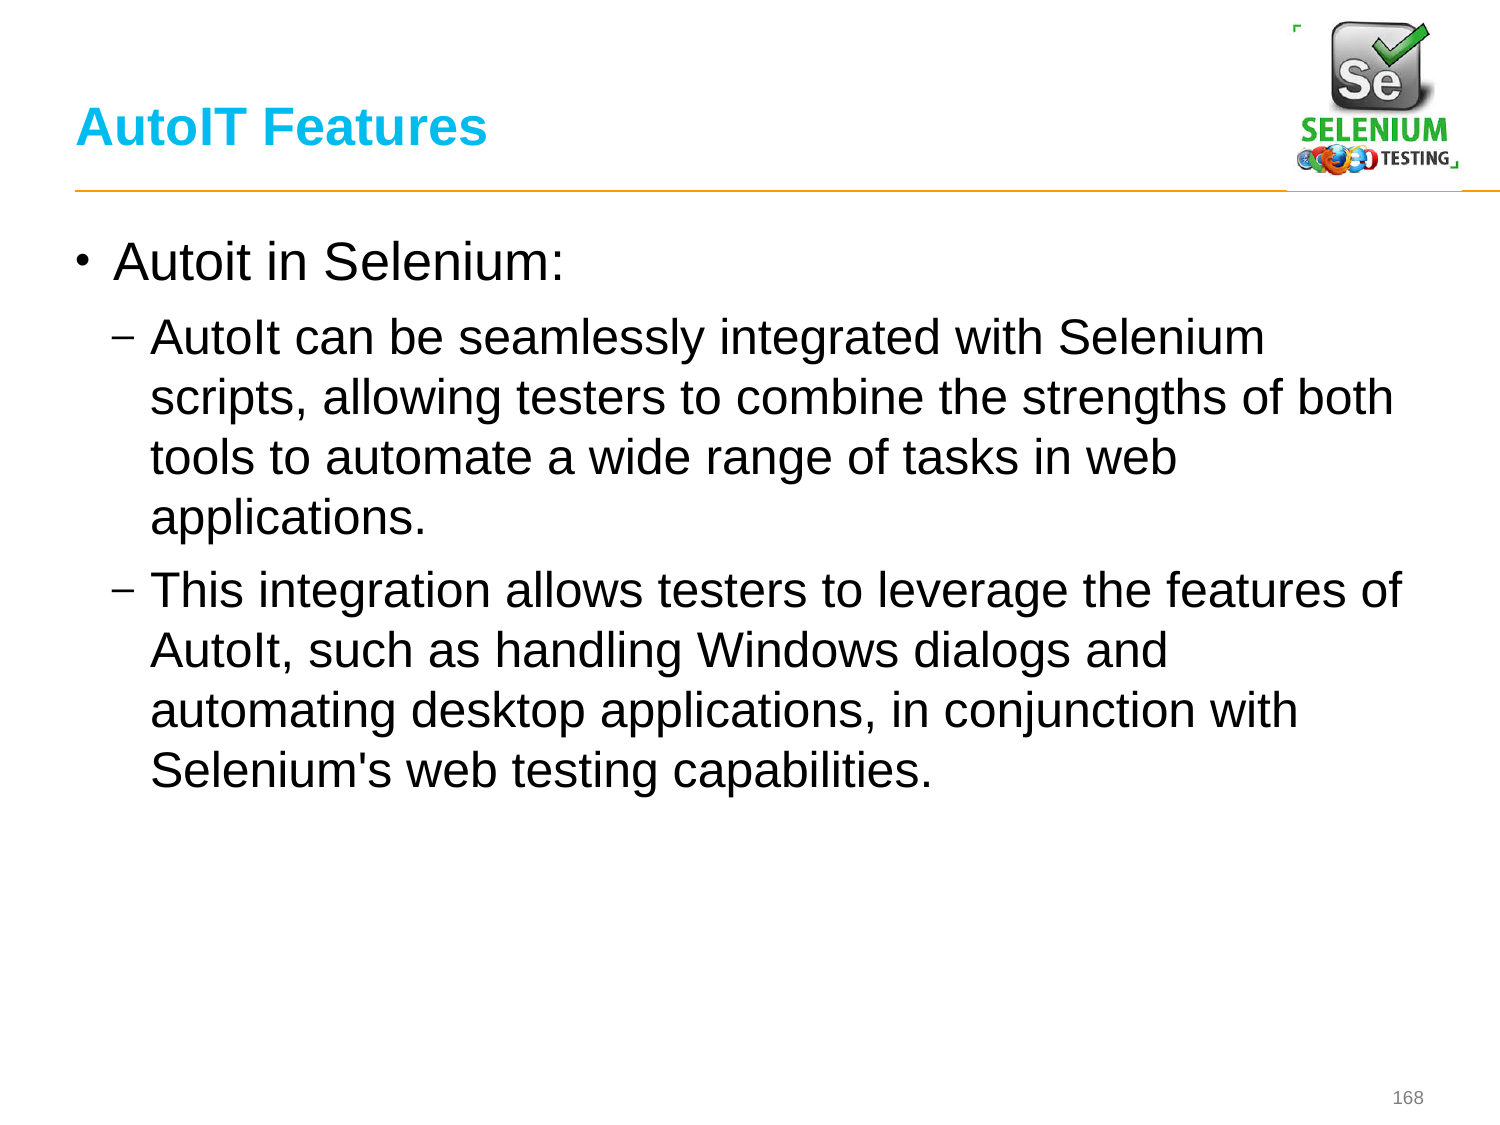

# AutoIT Features
Autoit in Selenium:
AutoIt can be seamlessly integrated with Selenium scripts, allowing testers to combine the strengths of both tools to automate a wide range of tasks in web applications.
This integration allows testers to leverage the features of AutoIt, such as handling Windows dialogs and automating desktop applications, in conjunction with Selenium's web testing capabilities.